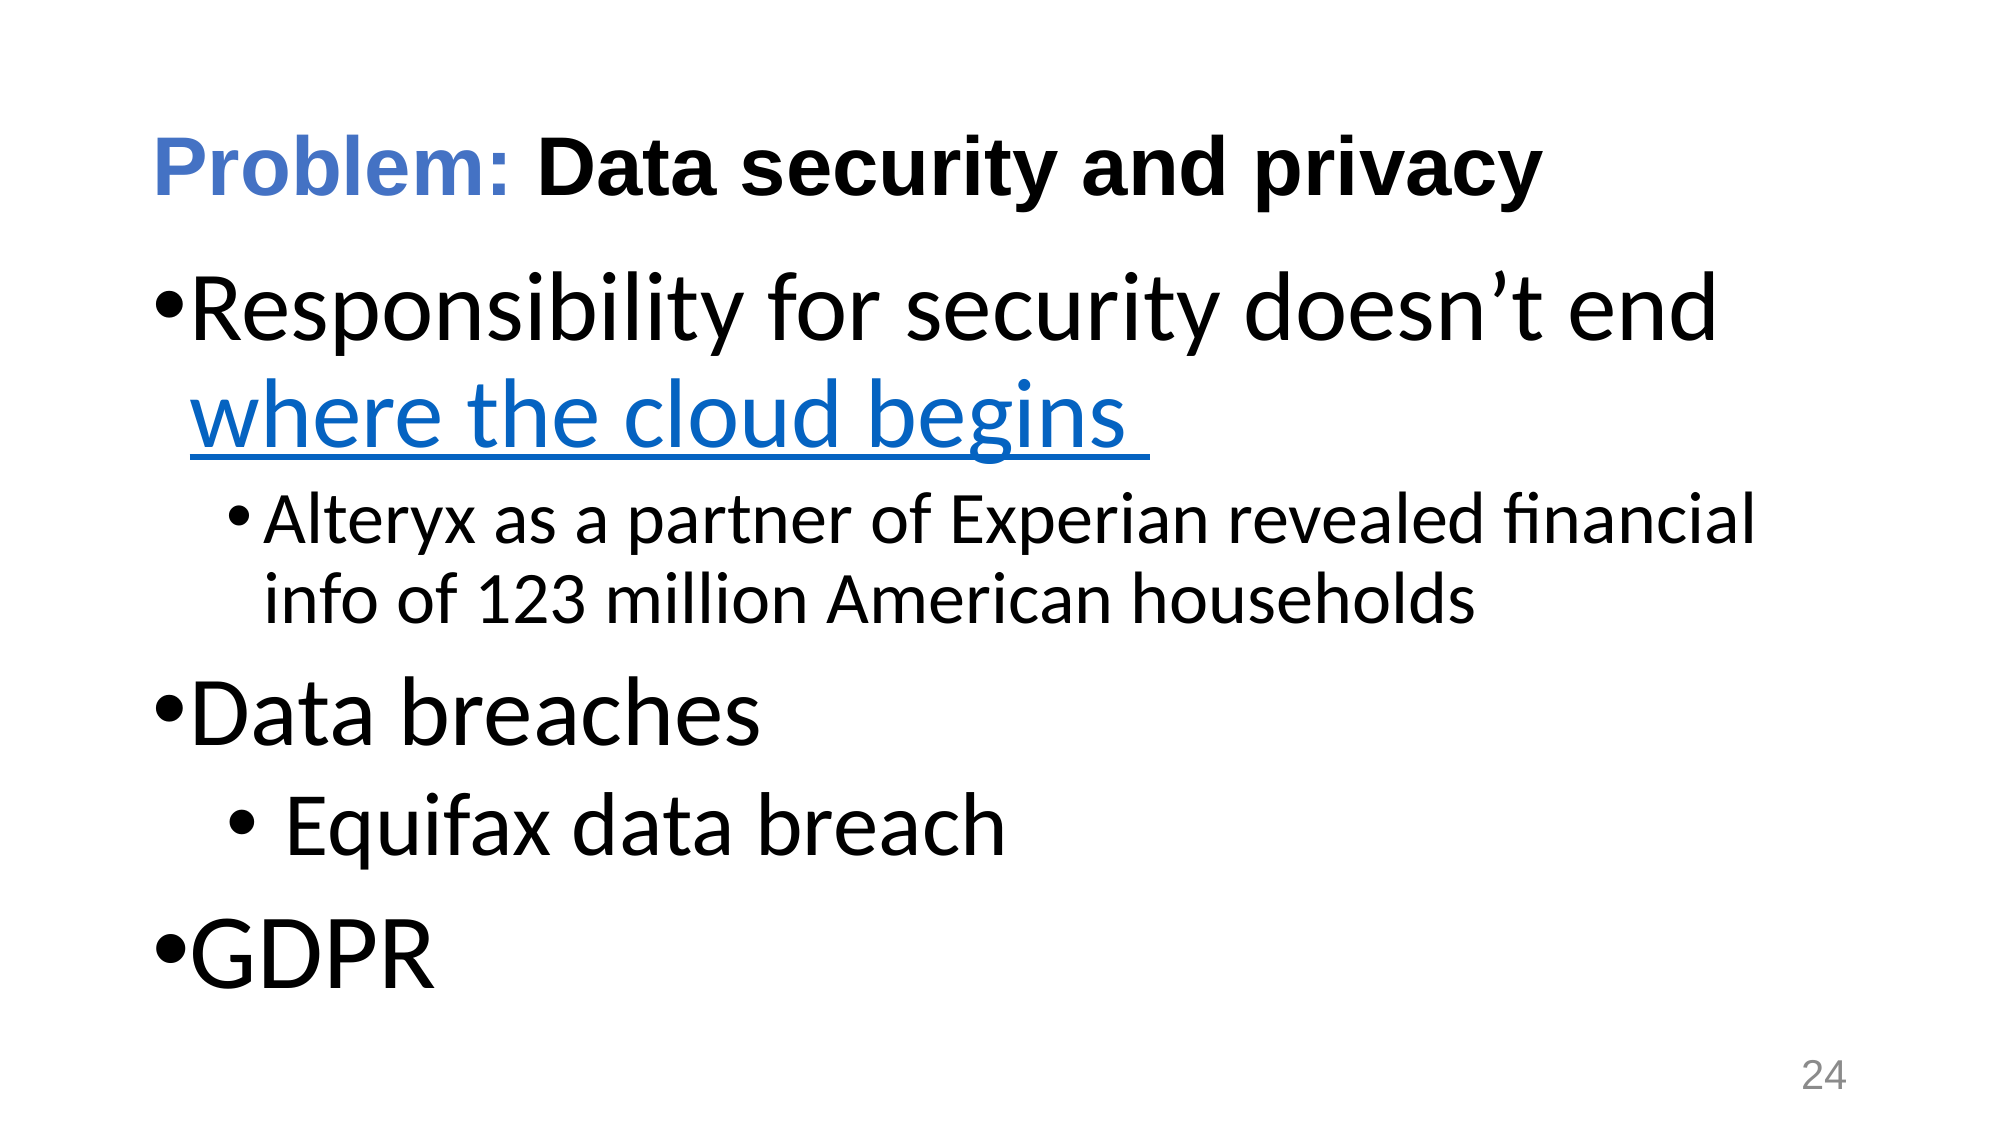

# Problem: Data security and privacy
Responsibility for security doesn’t end where the cloud begins
Alteryx as a partner of Experian revealed financial info of 123 million American households
Data breaches
 Equifax data breach
GDPR

24